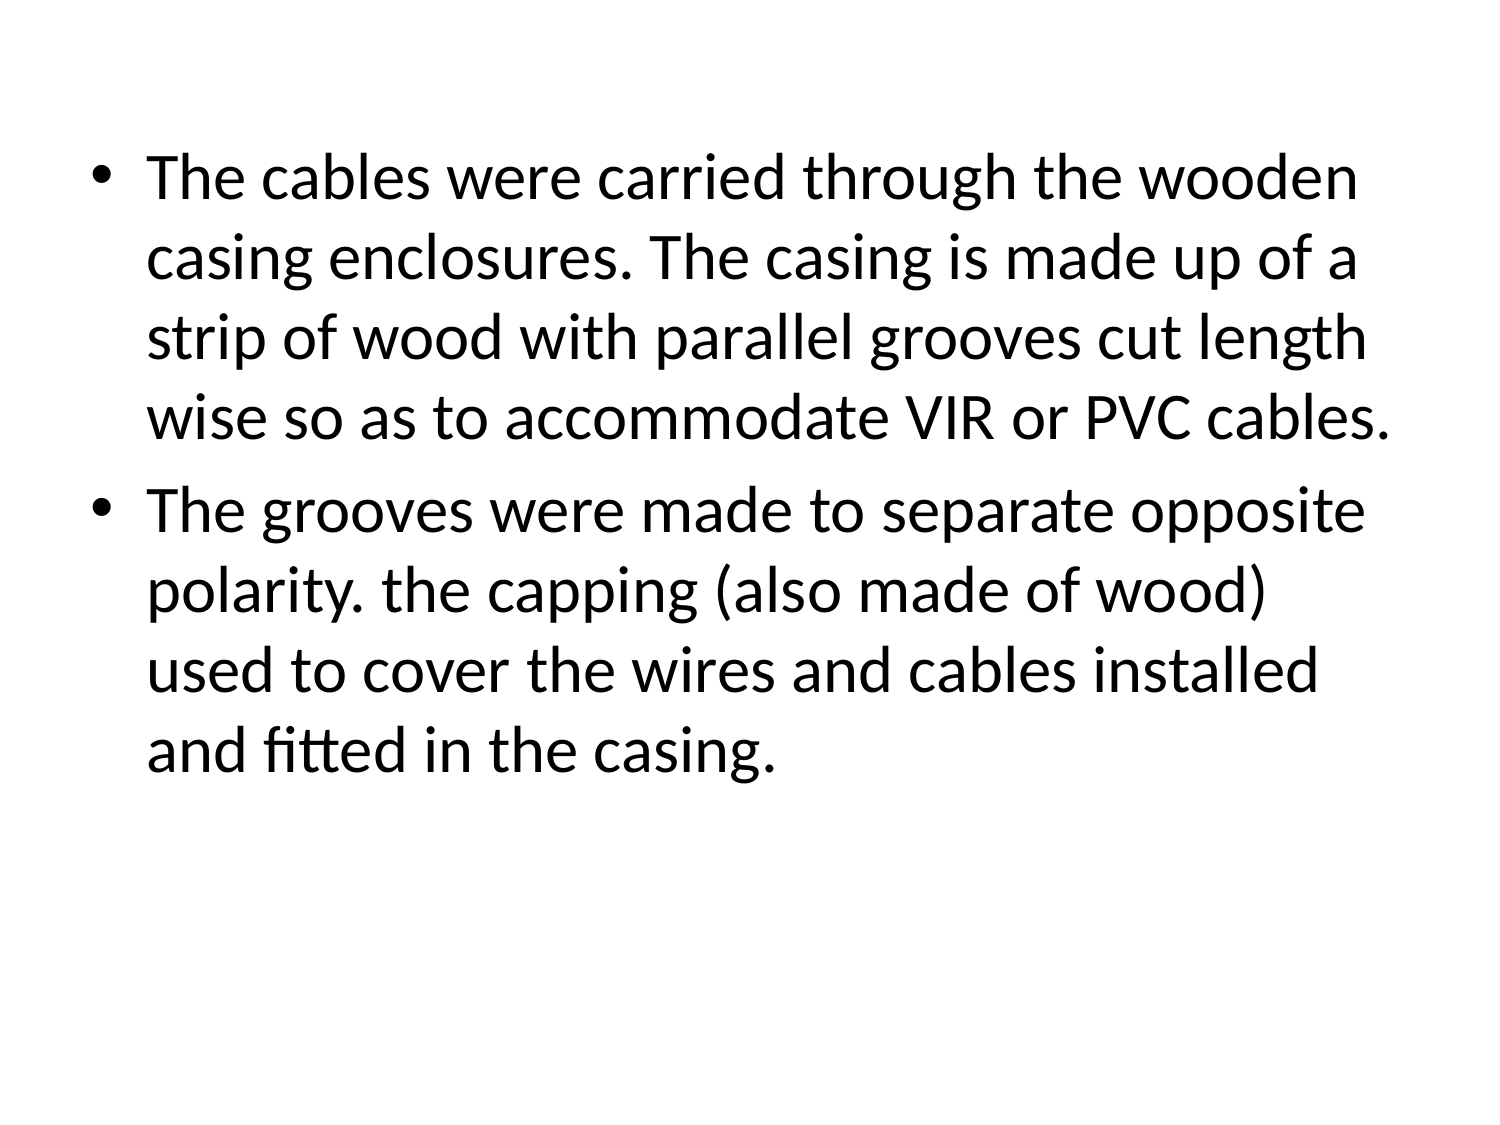

The cables were carried through the wooden casing enclosures. The casing is made up of a strip of wood with parallel grooves cut length wise so as to accommodate VIR or PVC cables.
The grooves were made to separate opposite polarity. the capping (also made of wood) used to cover the wires and cables installed and fitted in the casing.